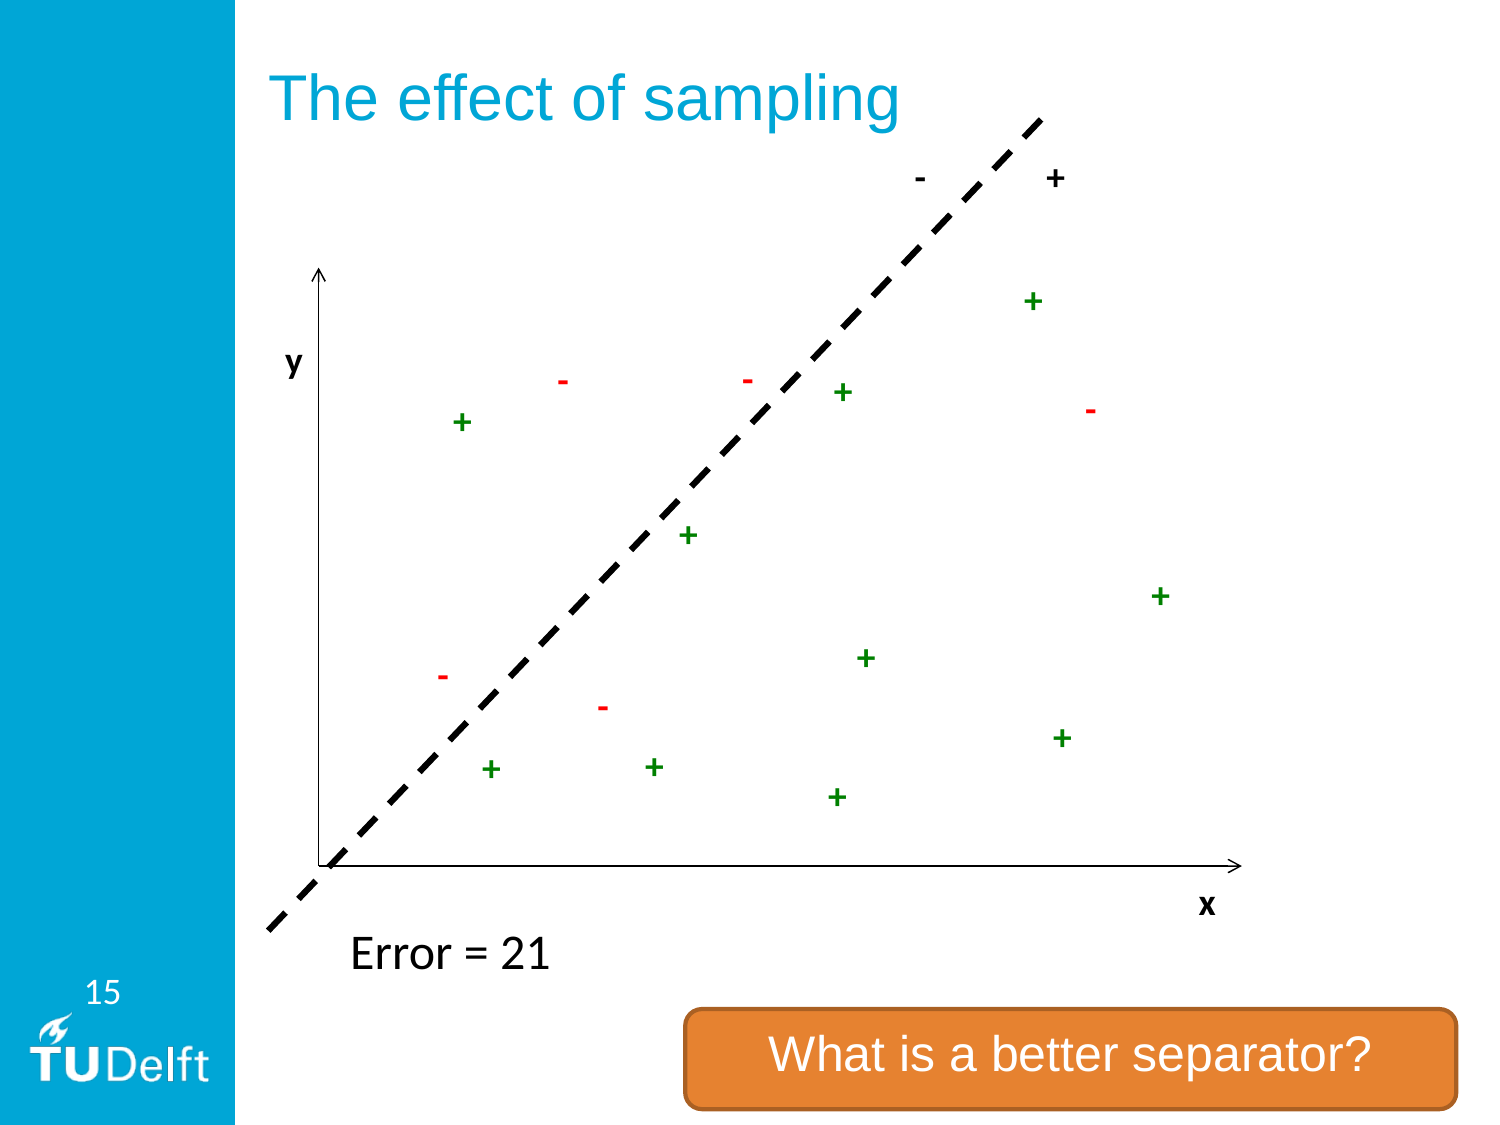

# The effect of sampling
-
+
+
y
-
-
+
-
+
+
+
+
-
-
+
+
+
+
x
Error = 21
What is a better separator?
15